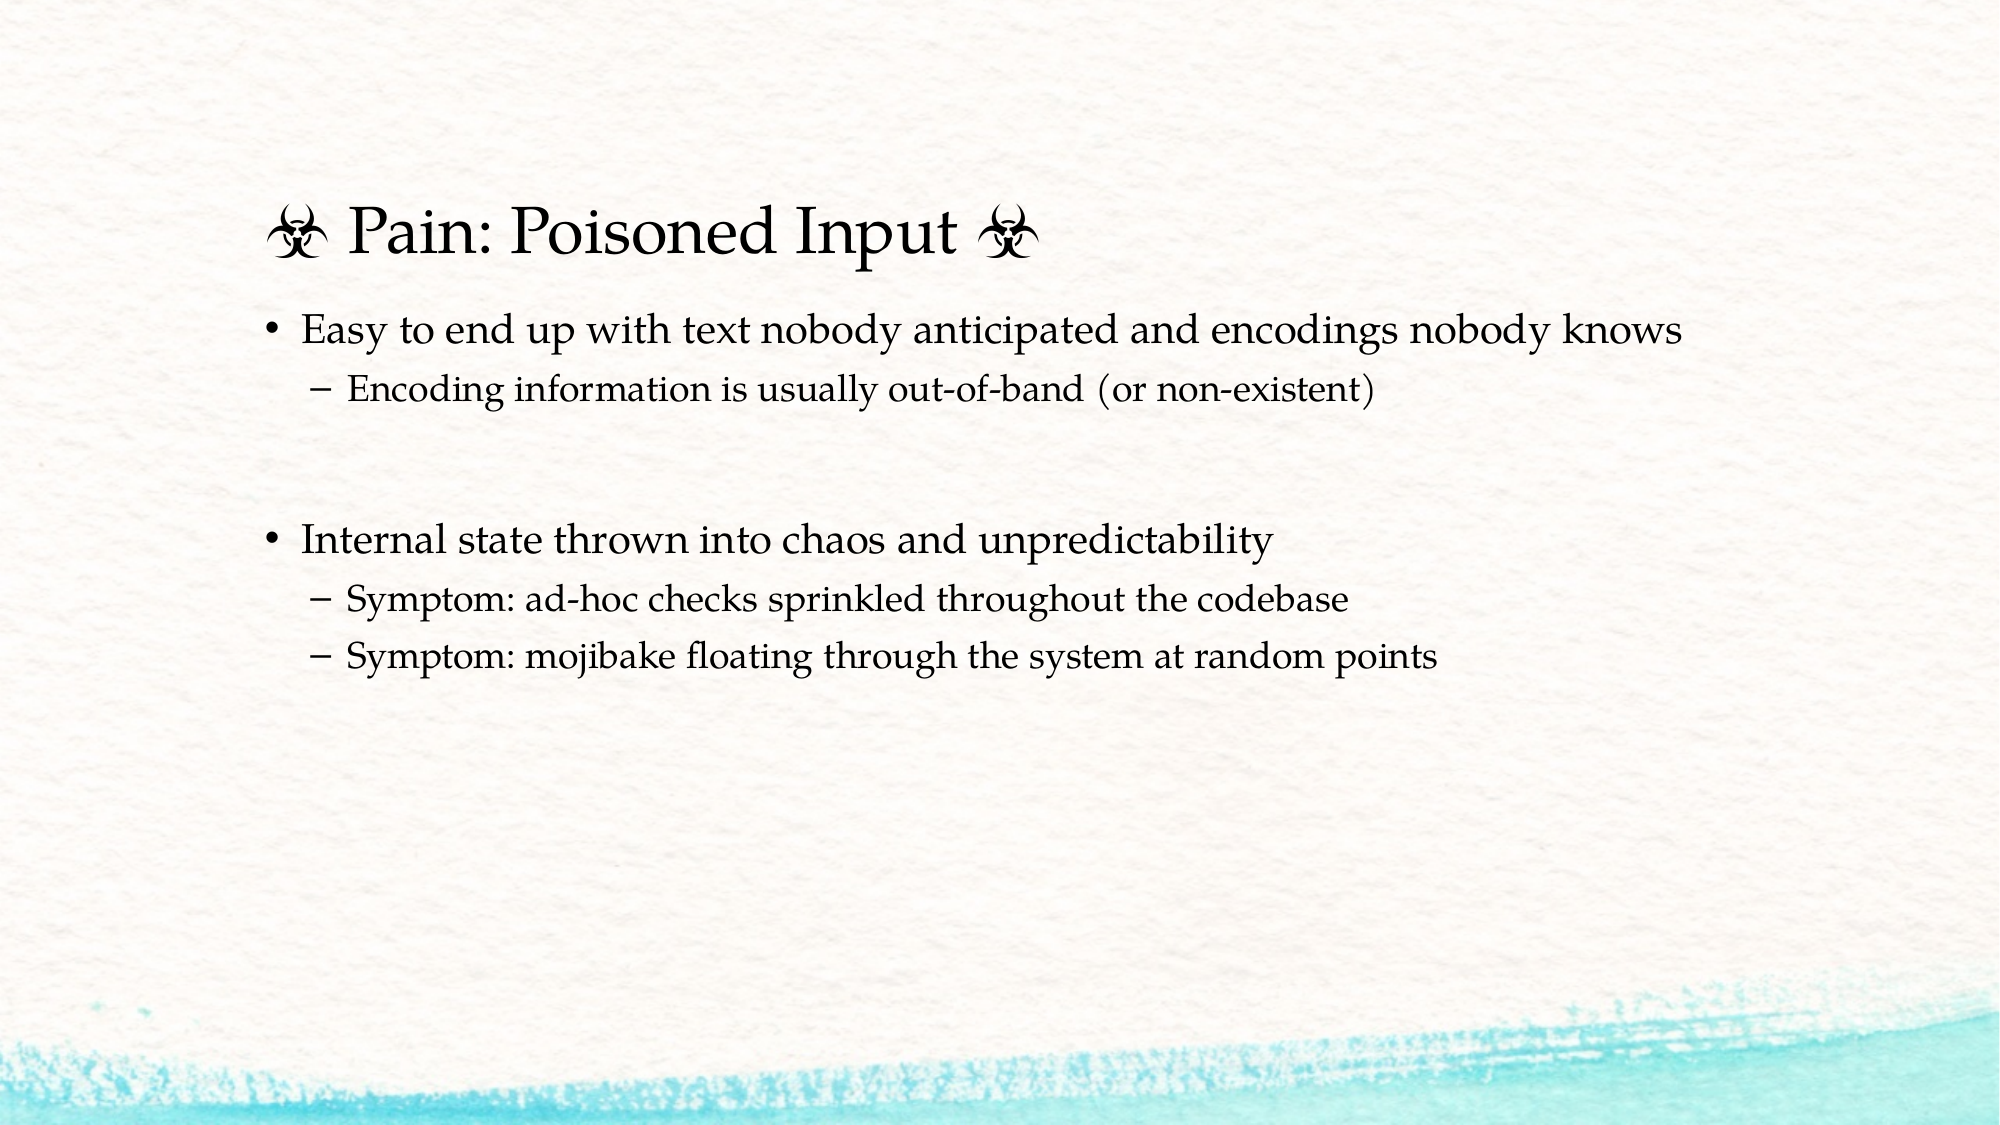

# ☣️ Pain: Poisoned Input ☣️
Easy to end up with text nobody anticipated and encodings nobody knows
Encoding information is usually out-of-band (or non-existent)

Internal state thrown into chaos and unpredictability
Symptom: ad-hoc checks sprinkled throughout the codebase
Symptom: mojibake floating through the system at random points